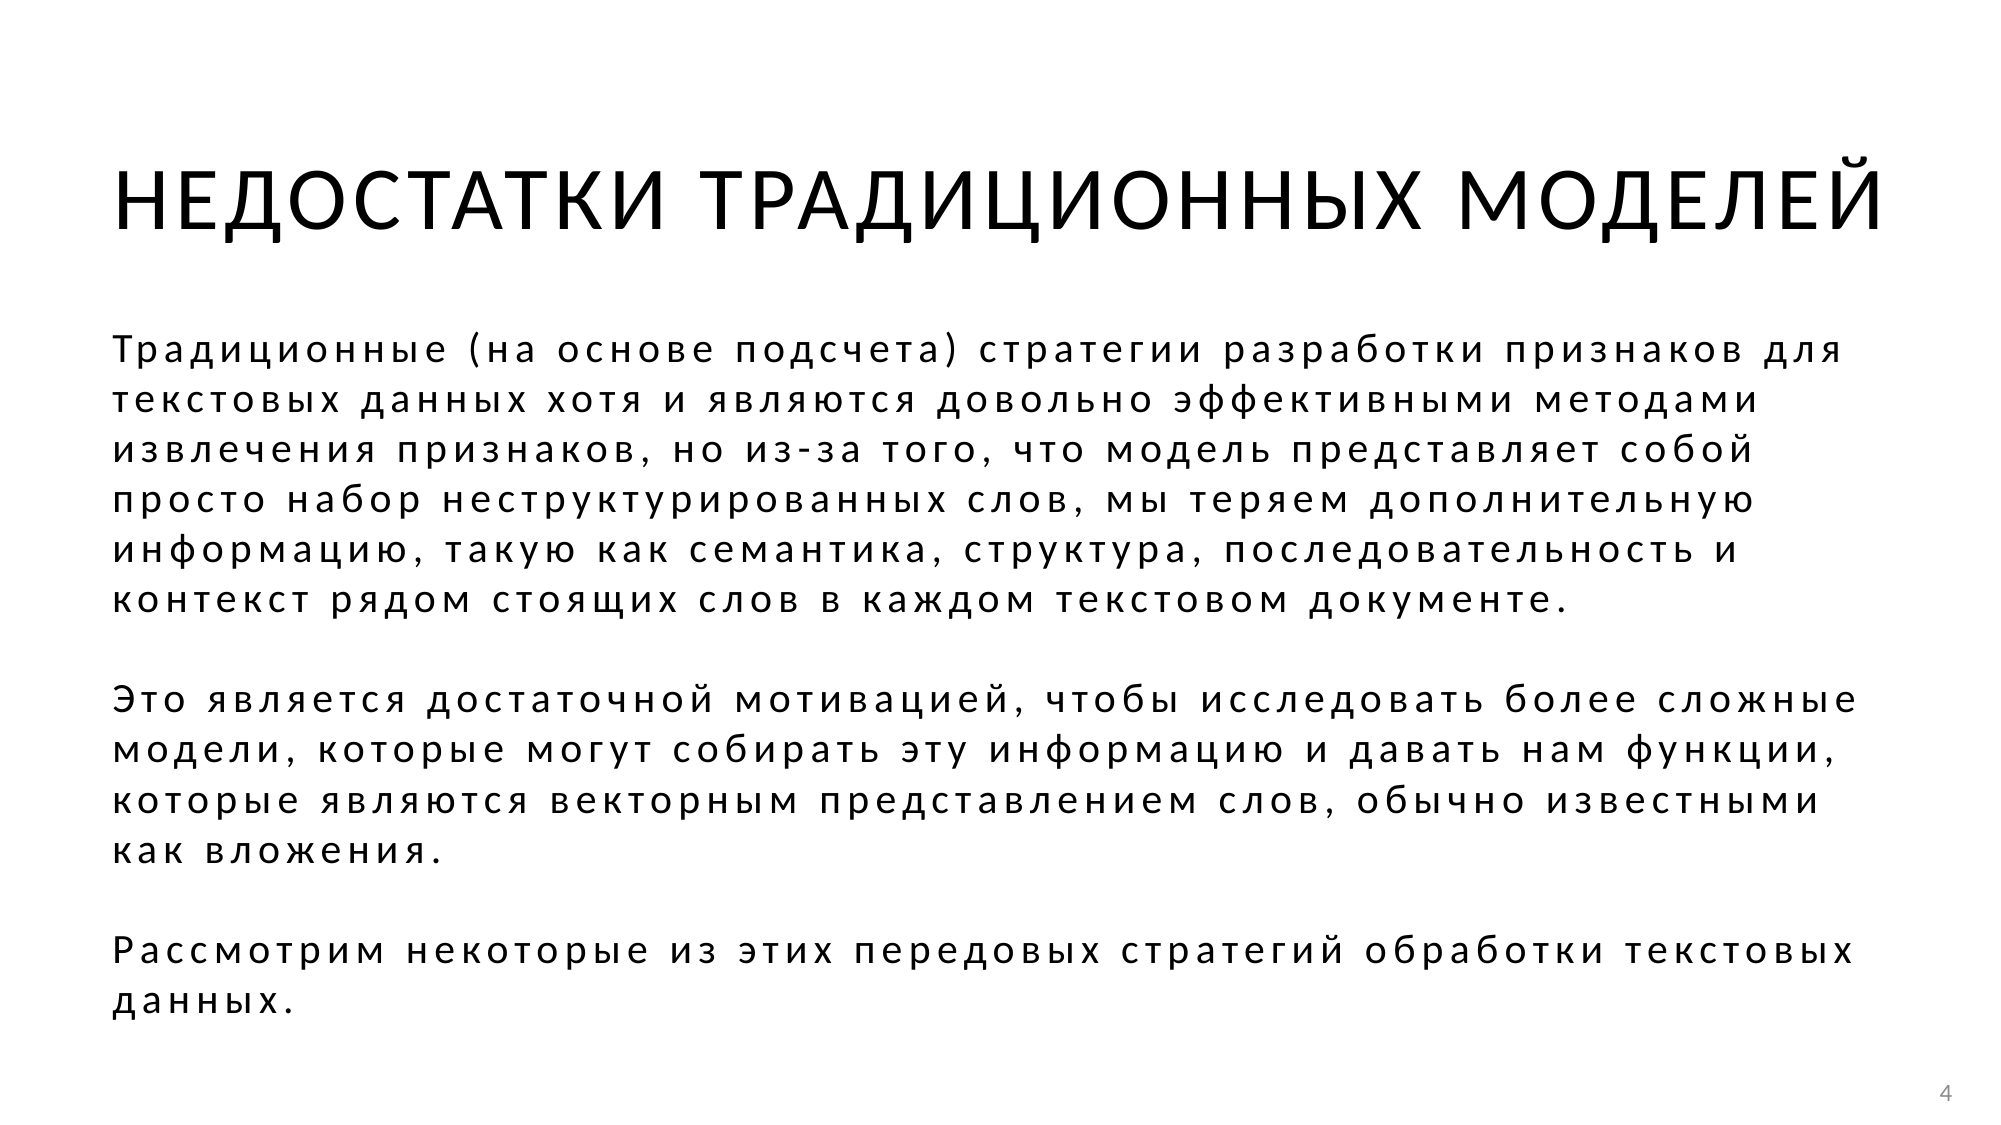

# Недостатки традиционных моделей
Традиционные (на основе подсчета) стратегии разработки признаков для текстовых данных хотя и являются довольно эффективными методами извлечения признаков, но из-за того, что модель представляет собой просто набор неструктурированных слов, мы теряем дополнительную информацию, такую как семантика, структура, последовательность и контекст рядом стоящих слов в каждом текстовом документе.

Это является достаточной мотивацией, чтобы исследовать более сложные модели, которые могут собирать эту информацию и давать нам функции, которые являются векторным представлением слов, обычно известными как вложения.

Рассмотрим некоторые из этих передовых стратегий обработки текстовых данных.
4